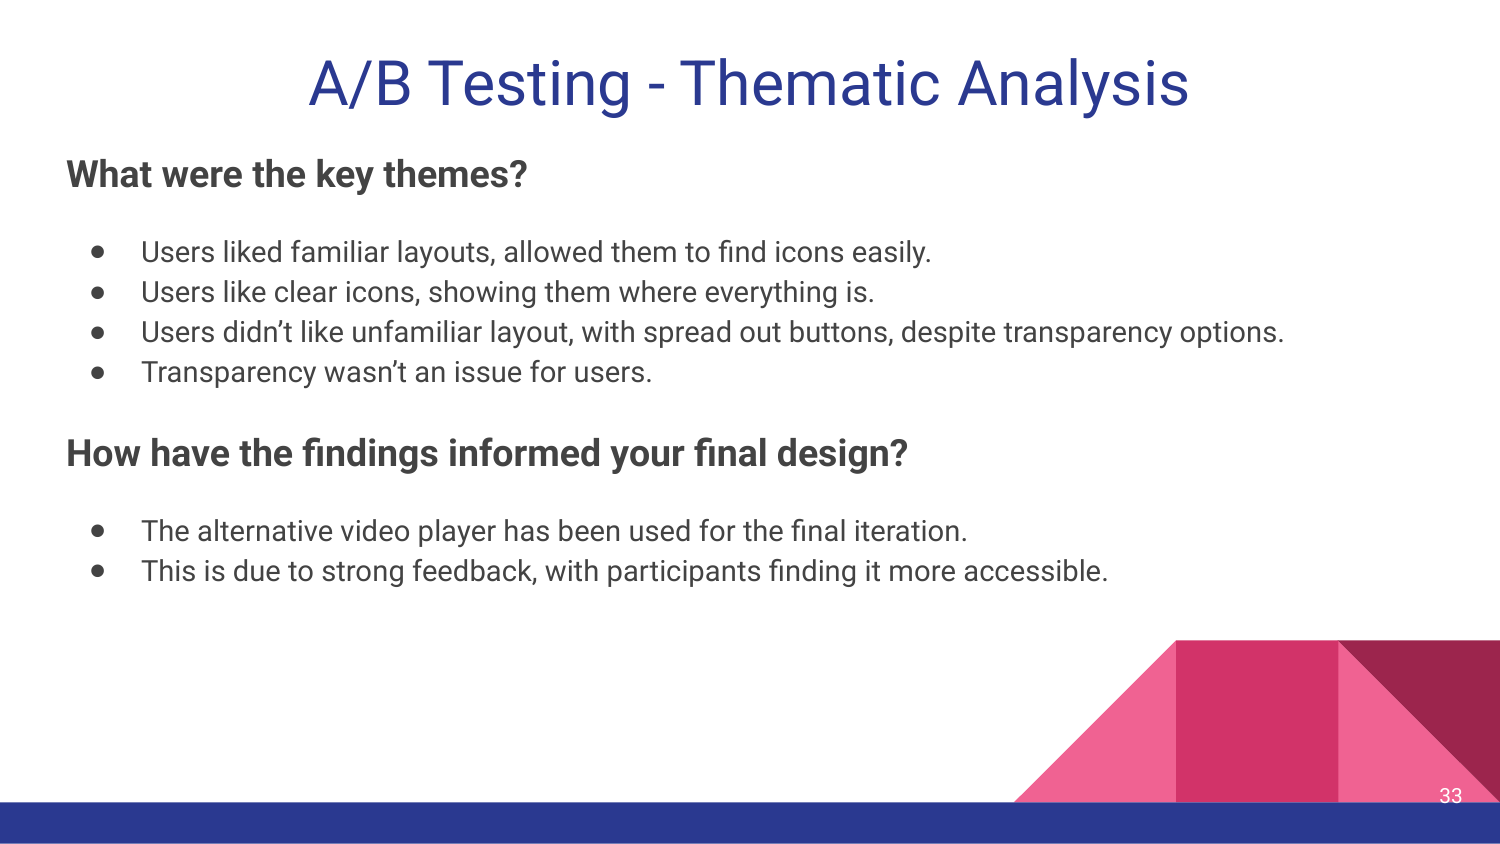

# A/B Testing - Thematic Analysis

What were the key themes?
Users liked familiar layouts, allowed them to find icons easily.
Users like clear icons, showing them where everything is.
Users didn’t like unfamiliar layout, with spread out buttons, despite transparency options.
Transparency wasn’t an issue for users.
How have the findings informed your final design?
The alternative video player has been used for the final iteration.
This is due to strong feedback, with participants finding it more accessible.

33